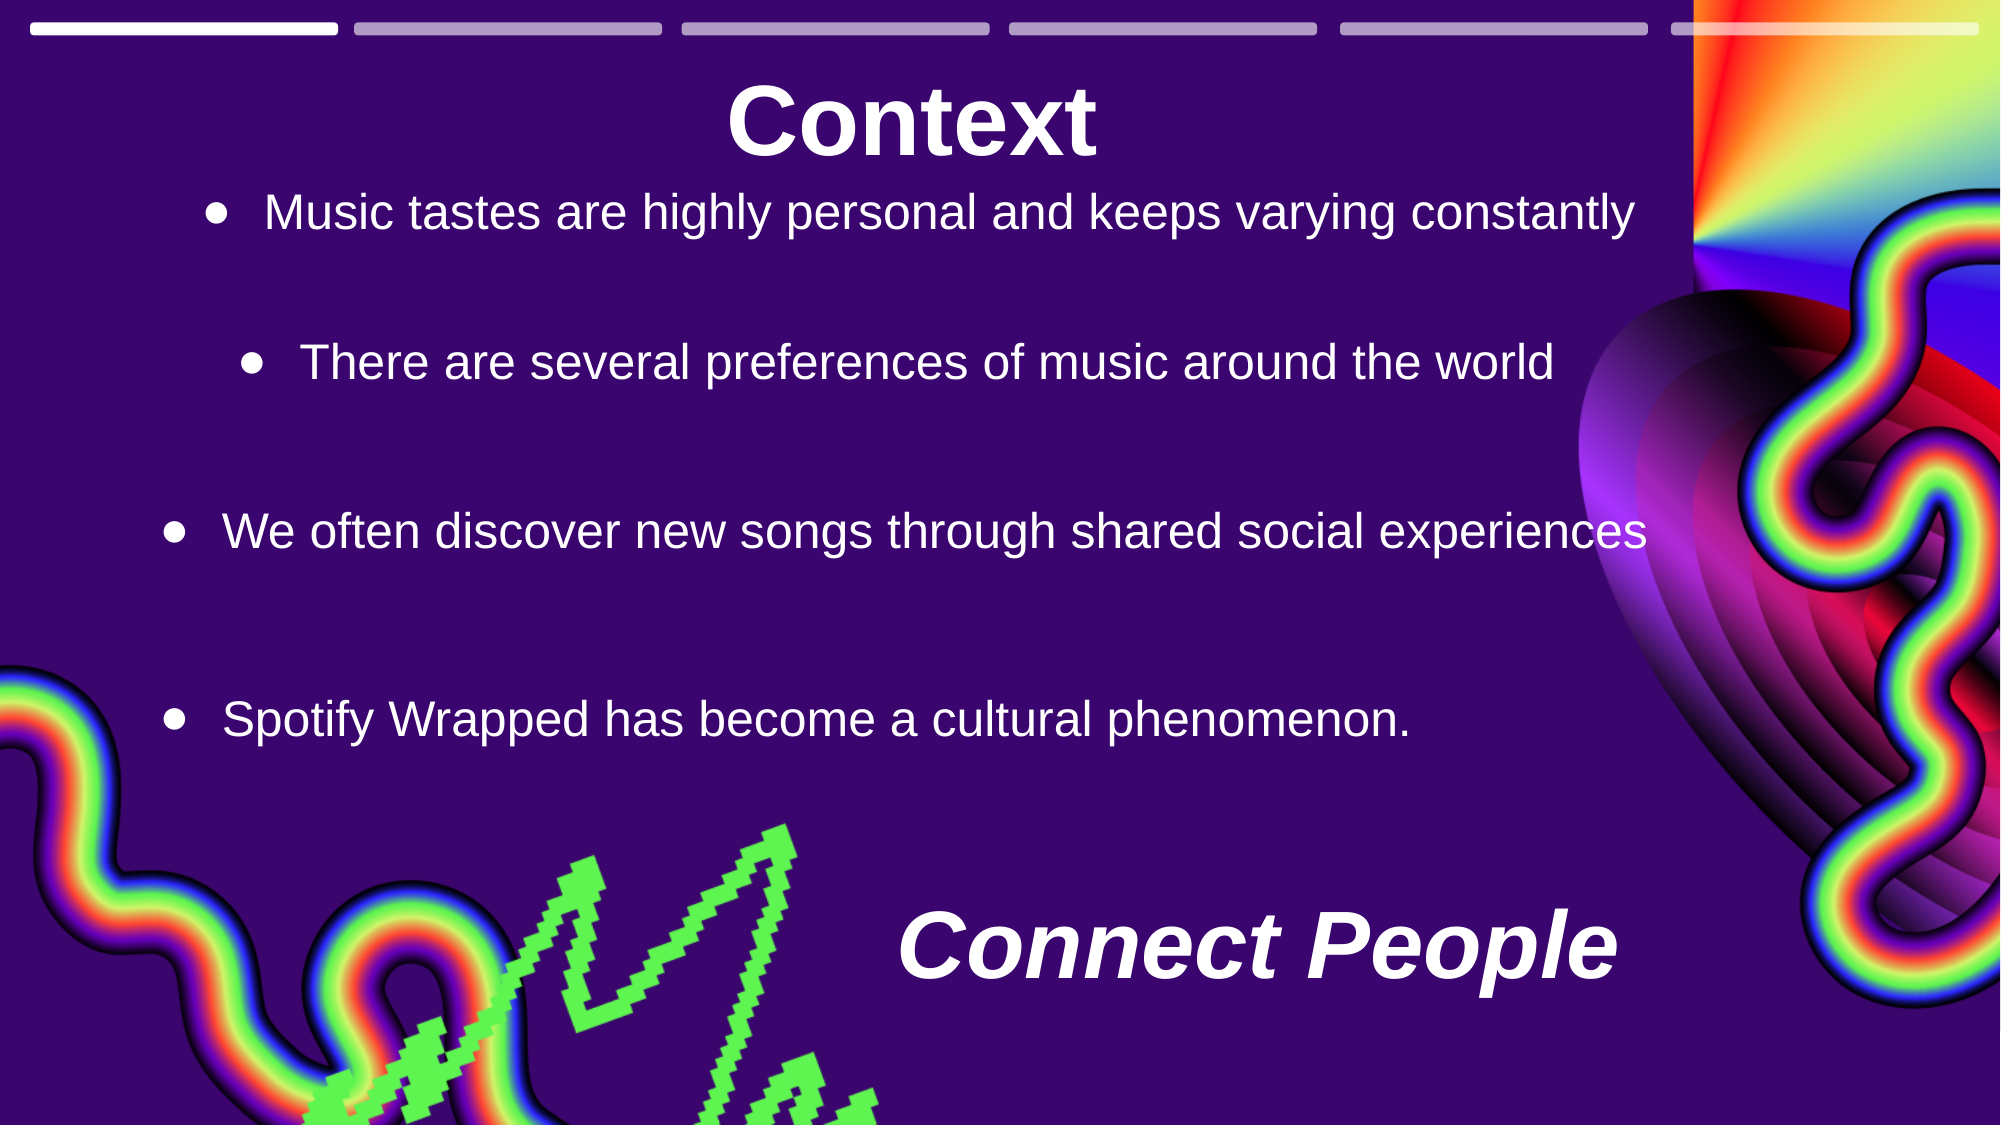

# Context
Music tastes are highly personal and keeps varying constantly

There are several preferences of music around the world

We often discover new songs through shared social experiences

Spotify Wrapped has become a cultural phenomenon.

Connect People